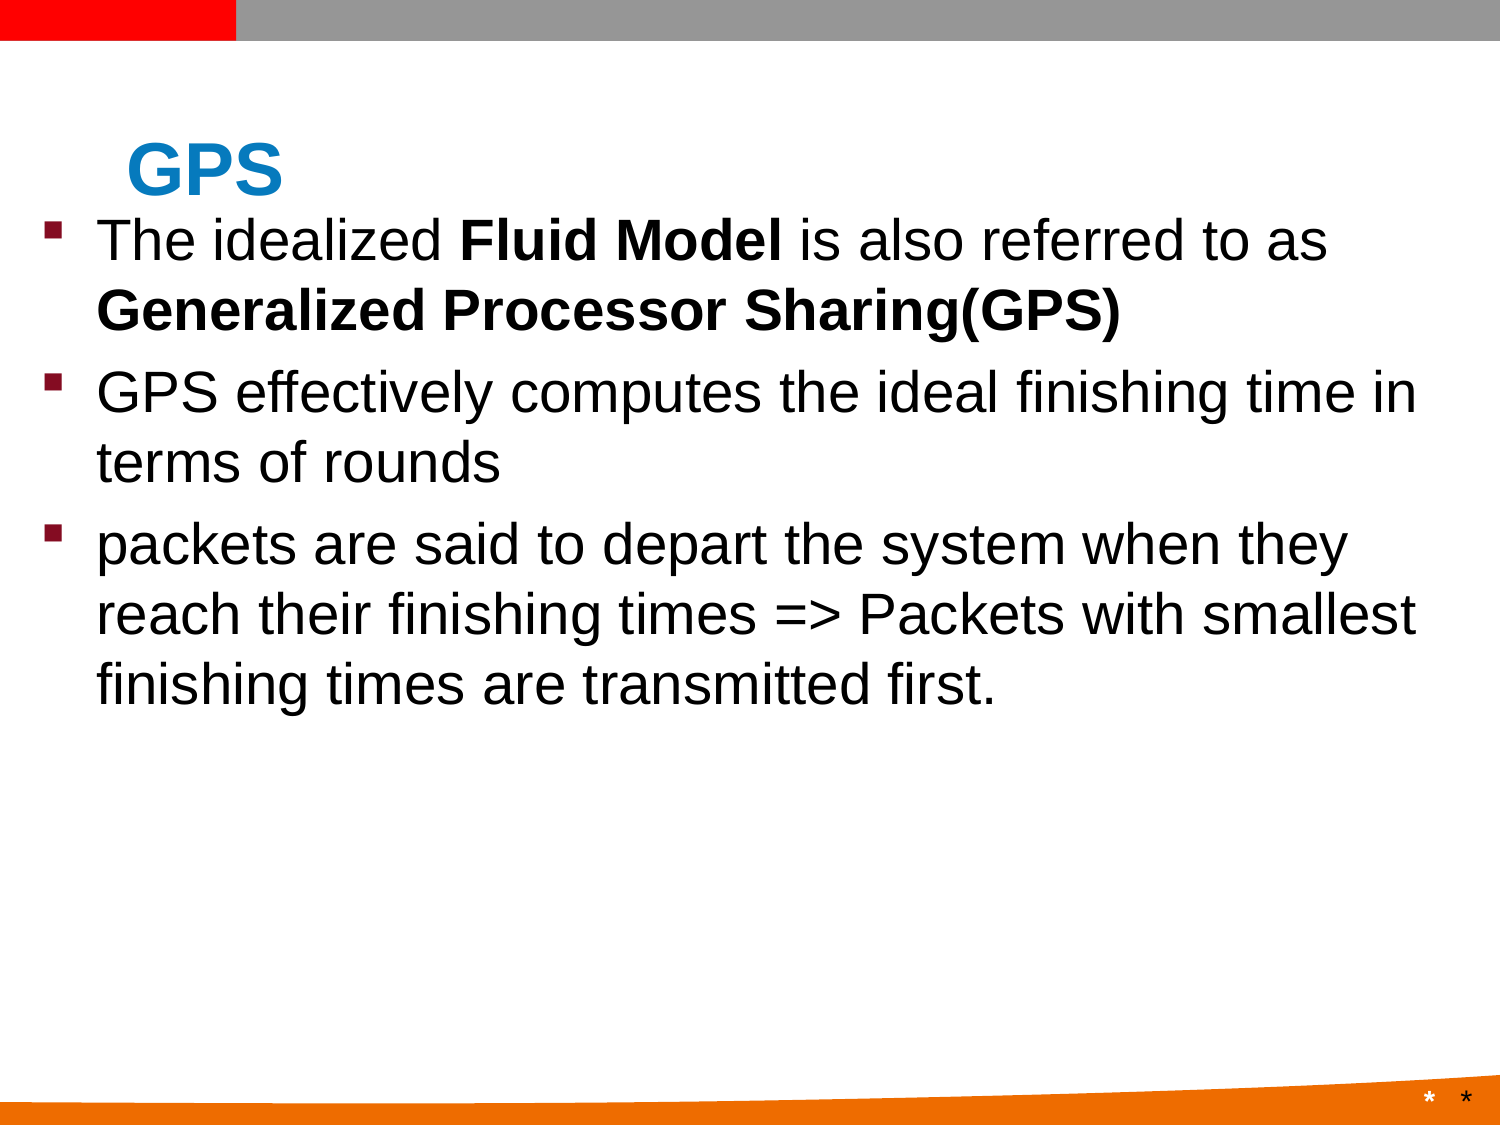

# GPS
The idealized Fluid Model is also referred to as Generalized Processor Sharing(GPS)
GPS effectively computes the ideal finishing time in terms of rounds
packets are said to depart the system when they reach their finishing times => Packets with smallest finishing times are transmitted first.
*